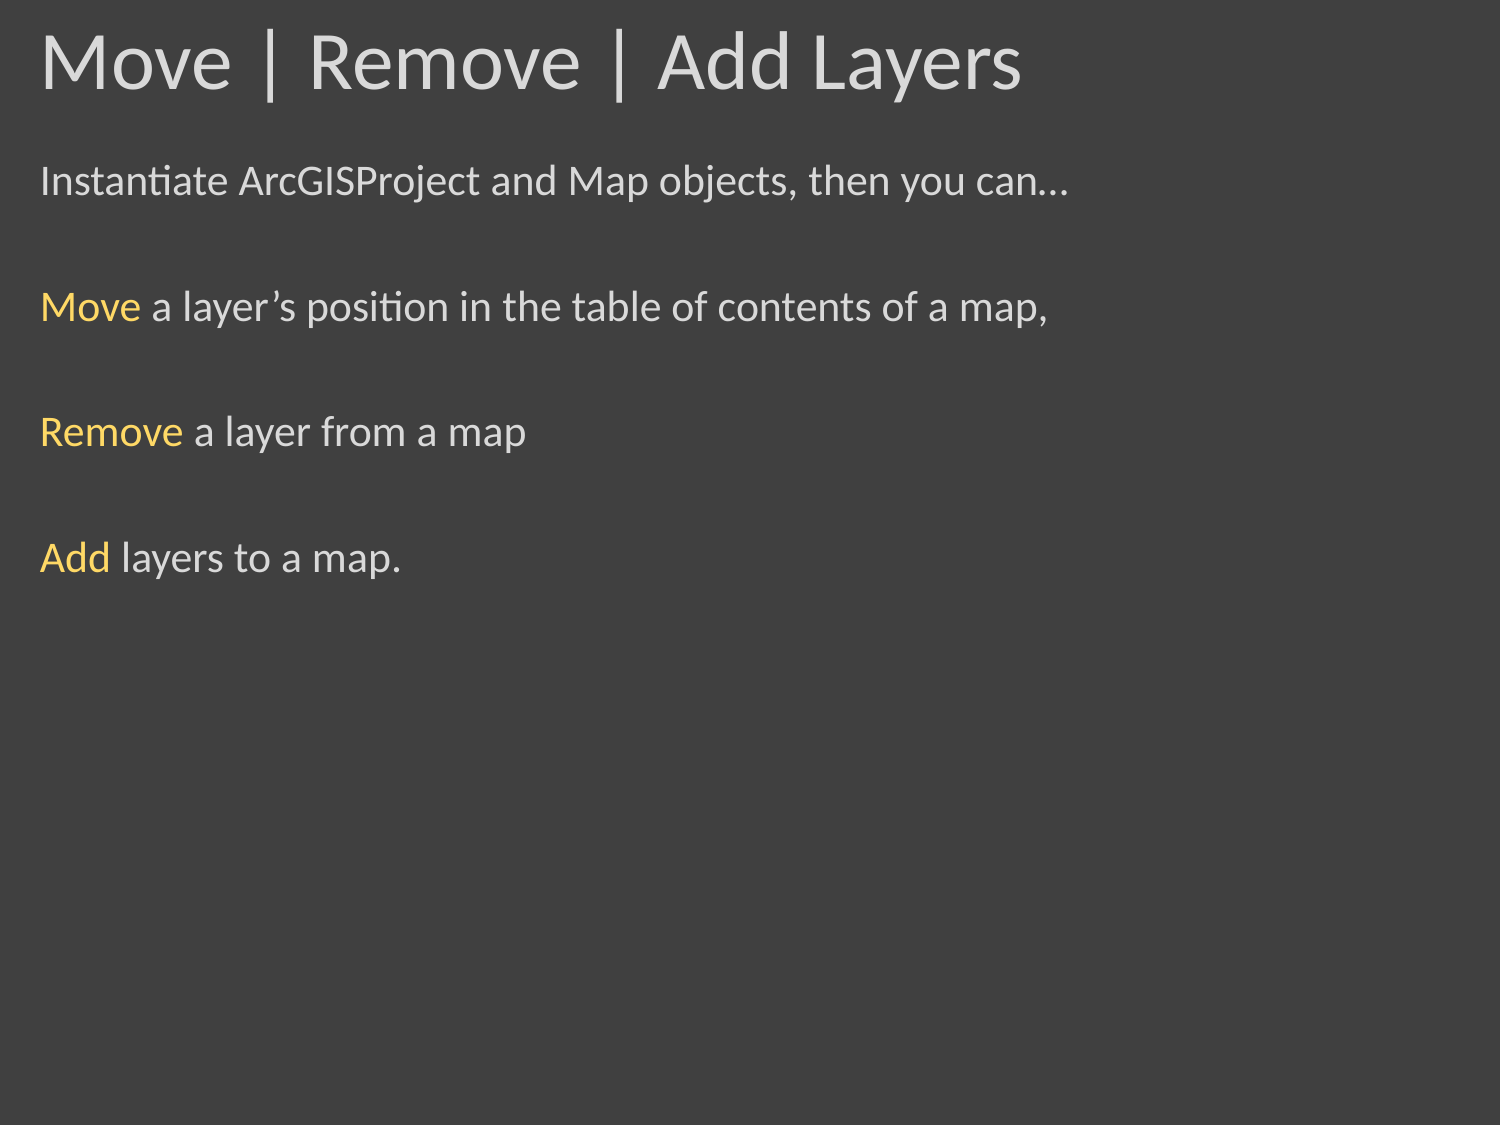

# Move | Remove | Add Layers
Instantiate ArcGISProject and Map objects, then you can…

Move a layer’s position in the table of contents of a map,

Remove a layer from a map

Add layers to a map.